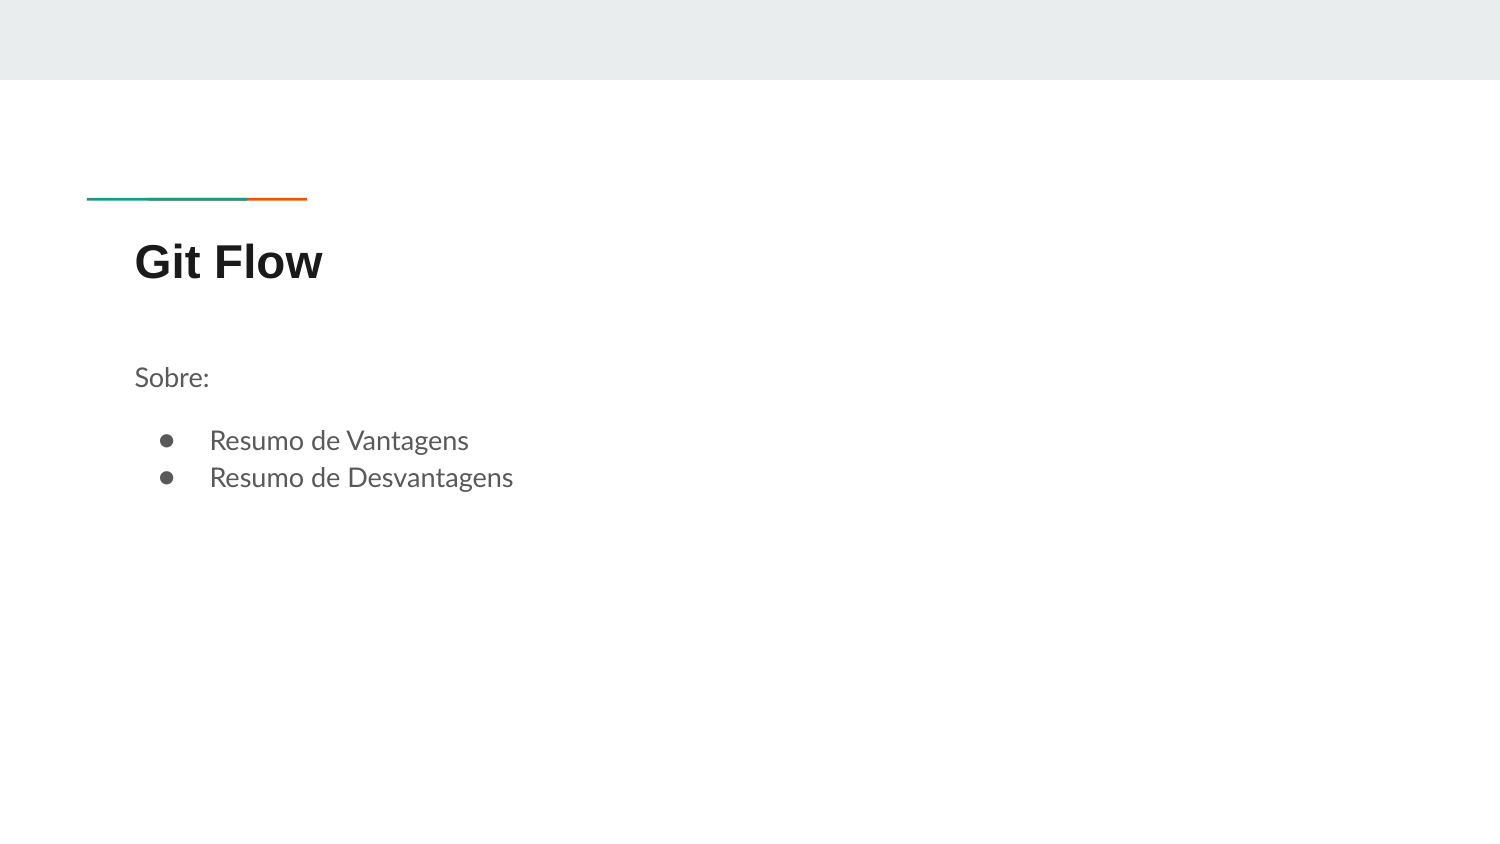

# Git Flow
Sobre:
Resumo de Vantagens
Resumo de Desvantagens